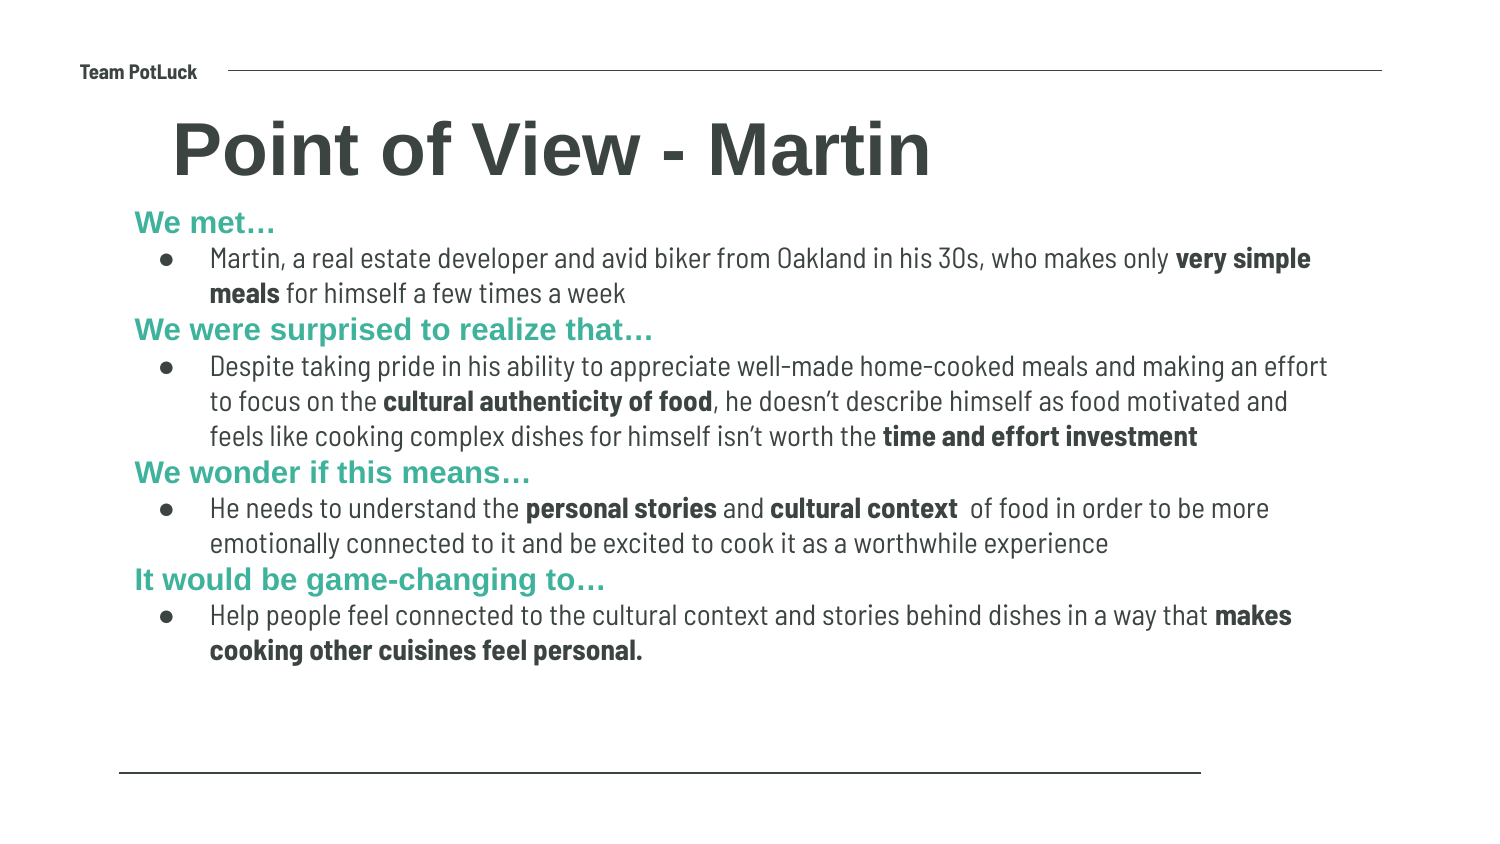

Team PotLuck
Point of View - Martin
# We met…
Martin, a real estate developer and avid biker from Oakland in his 30s, who makes only very simple meals for himself a few times a week
We were surprised to realize that…
Despite taking pride in his ability to appreciate well-made home-cooked meals and making an effort to focus on the cultural authenticity of food, he doesn’t describe himself as food motivated and feels like cooking complex dishes for himself isn’t worth the time and effort investment
We wonder if this means…
He needs to understand the personal stories and cultural context  of food in order to be more emotionally connected to it and be excited to cook it as a worthwhile experience
It would be game-changing to…
Help people feel connected to the cultural context and stories behind dishes in a way that makes cooking other cuisines feel personal.